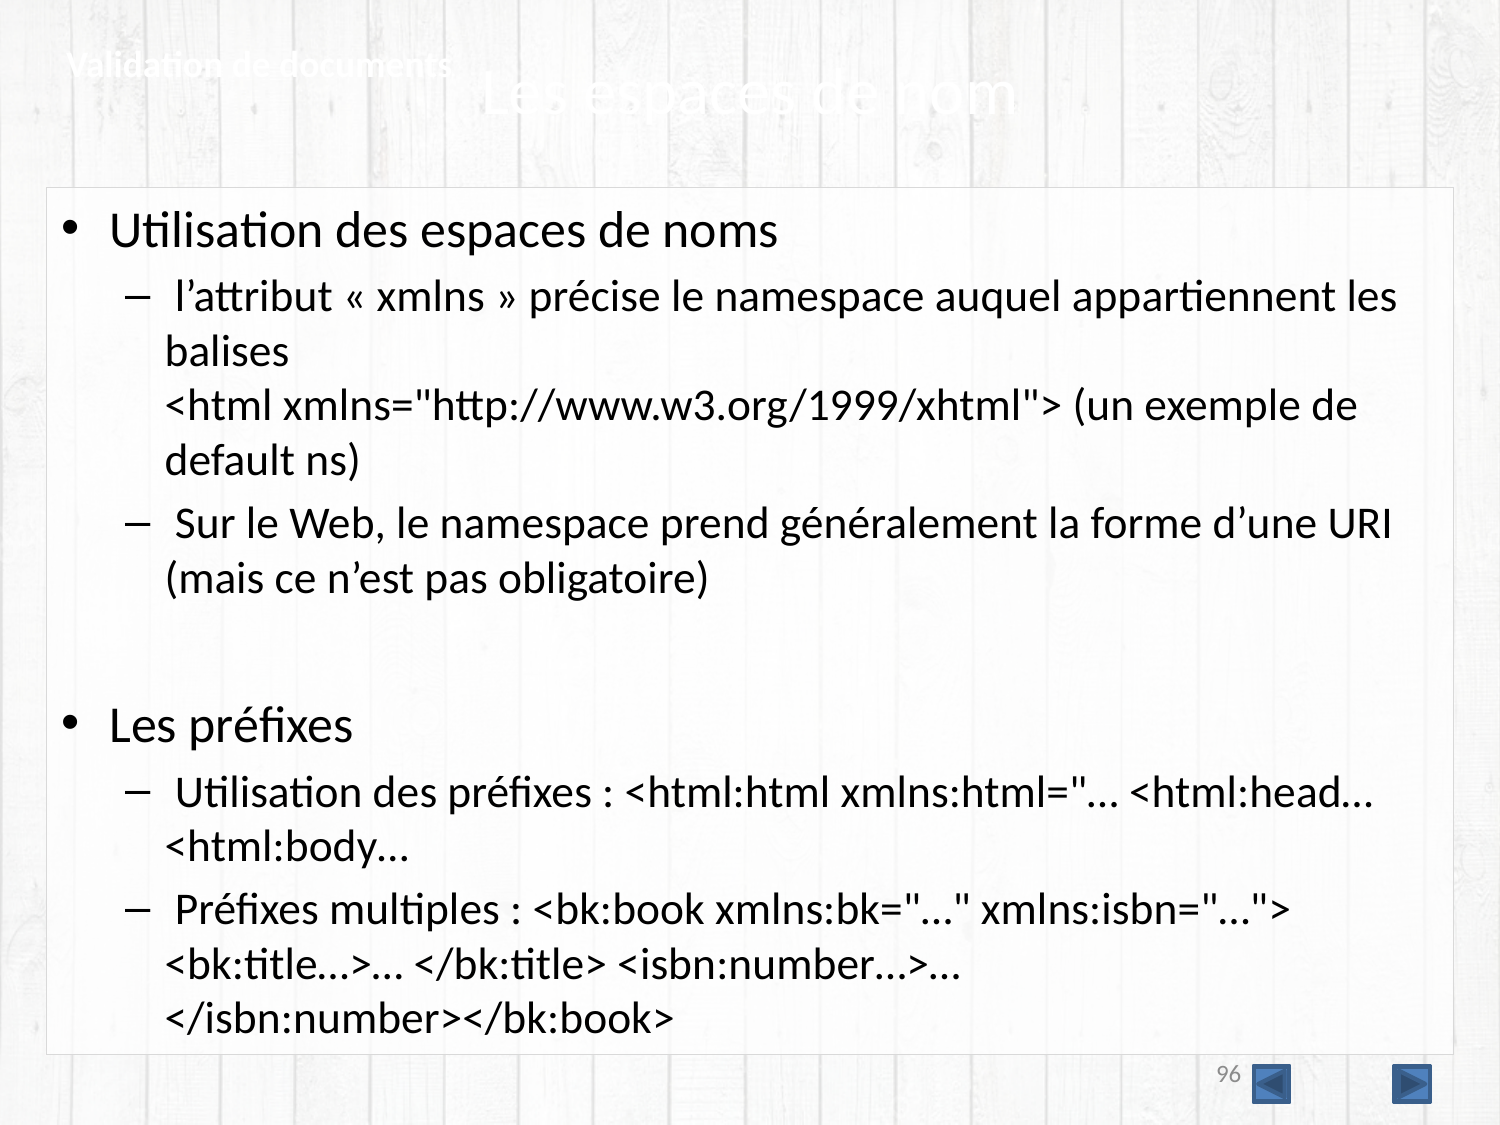

Validation de documents
# Les espaces de nom
Utilisation des espaces de noms
 l’attribut « xmlns » précise le namespace auquel appartiennent les balises
<html xmlns="http://www.w3.org/1999/xhtml"> (un exemple de default ns)
 Sur le Web, le namespace prend généralement la forme d’une URI (mais ce n’est pas obligatoire)

Les préfixes
 Utilisation des préfixes : <html:html xmlns:html="… <html:head… <html:body…
 Préfixes multiples : <bk:book xmlns:bk="…" xmlns:isbn="…"> <bk:title…>… </bk:title> <isbn:number…>… </isbn:number></bk:book>
96